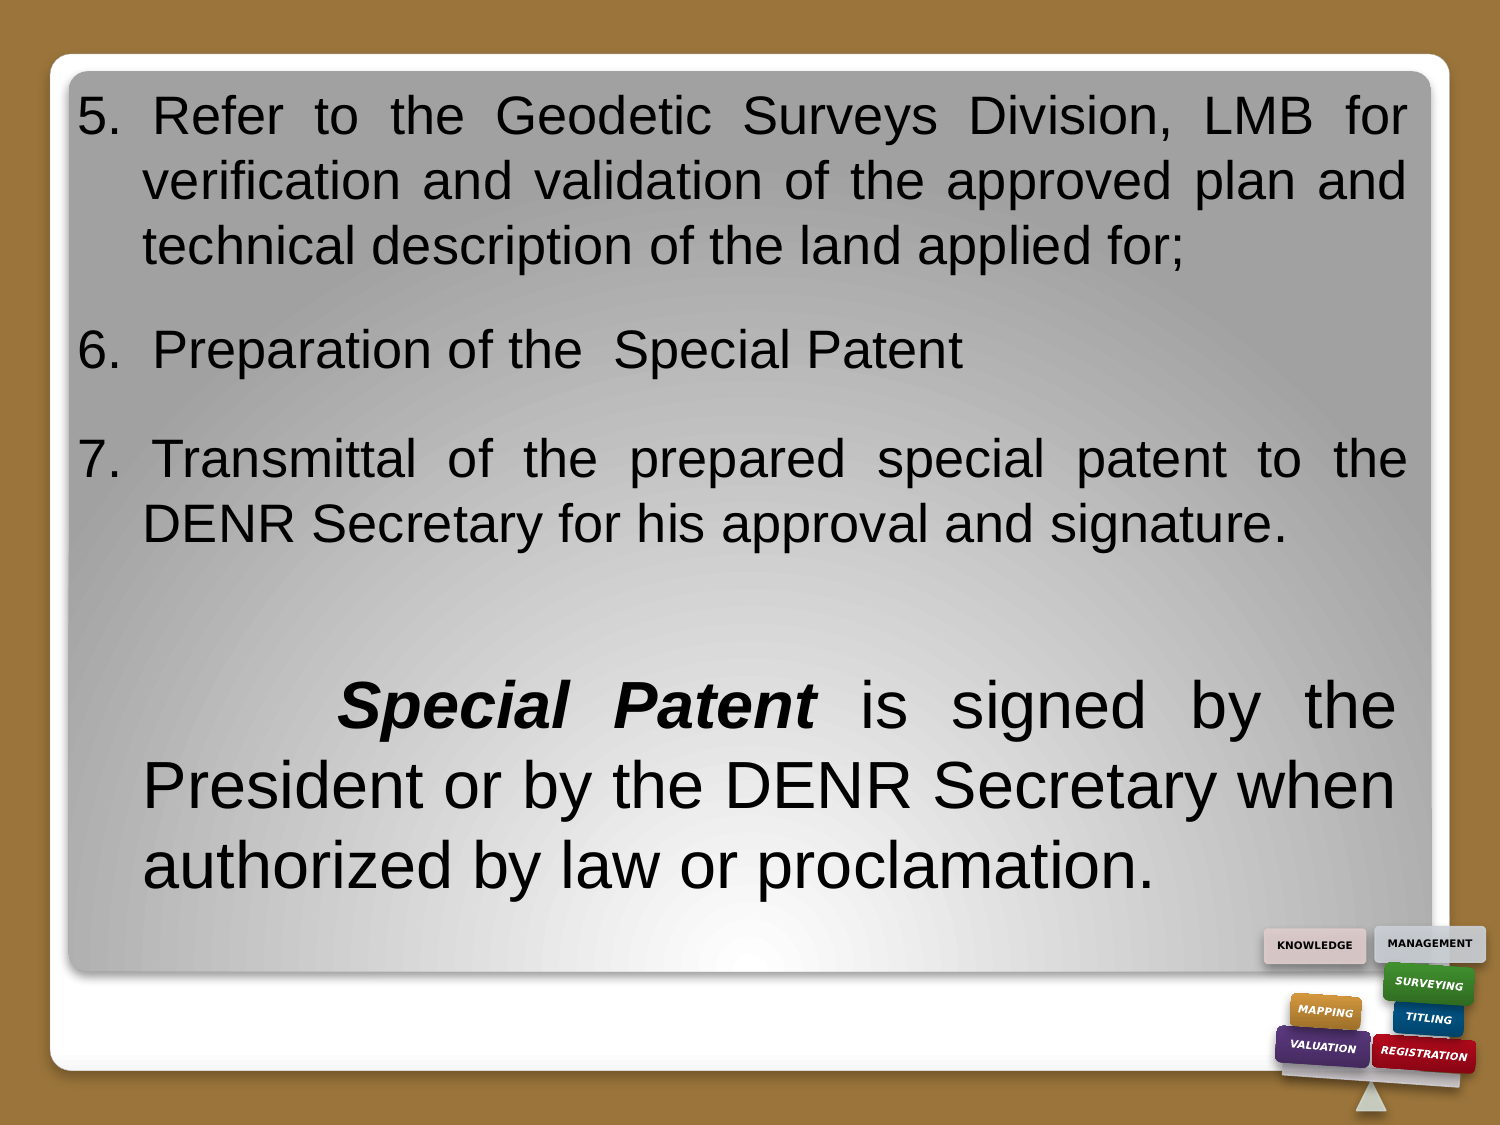

5. Refer to the Geodetic Surveys Division, LMB for verification and validation of the approved plan and technical description of the land applied for;
6.  Preparation of the  Special Patent
7. Transmittal of the prepared special patent to the DENR Secretary for his approval and signature.
      Special Patent is signed by the President or by the DENR Secretary when authorized by law or proclamation.
KNOWLEDGE
MANAGEMENT
REGISTRATION
TITLING
SURVEYING
VALUATION
MAPPING